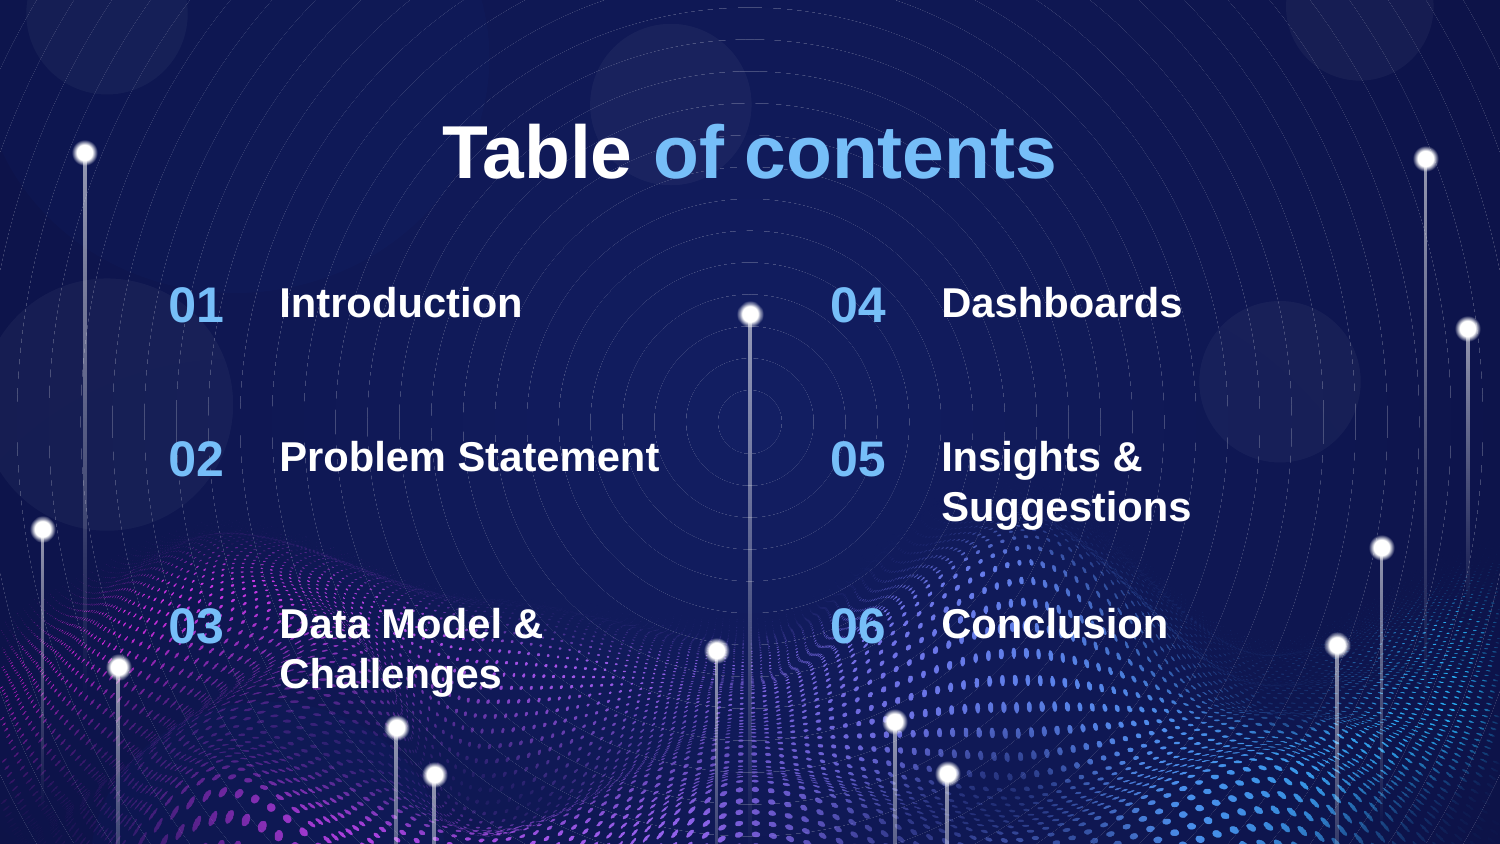

Table of contents

# 01
Introduction
04
Dashboards

02
Problem Statement
05
Insights & Suggestions
03
Data Model & Challenges
06
Conclusion